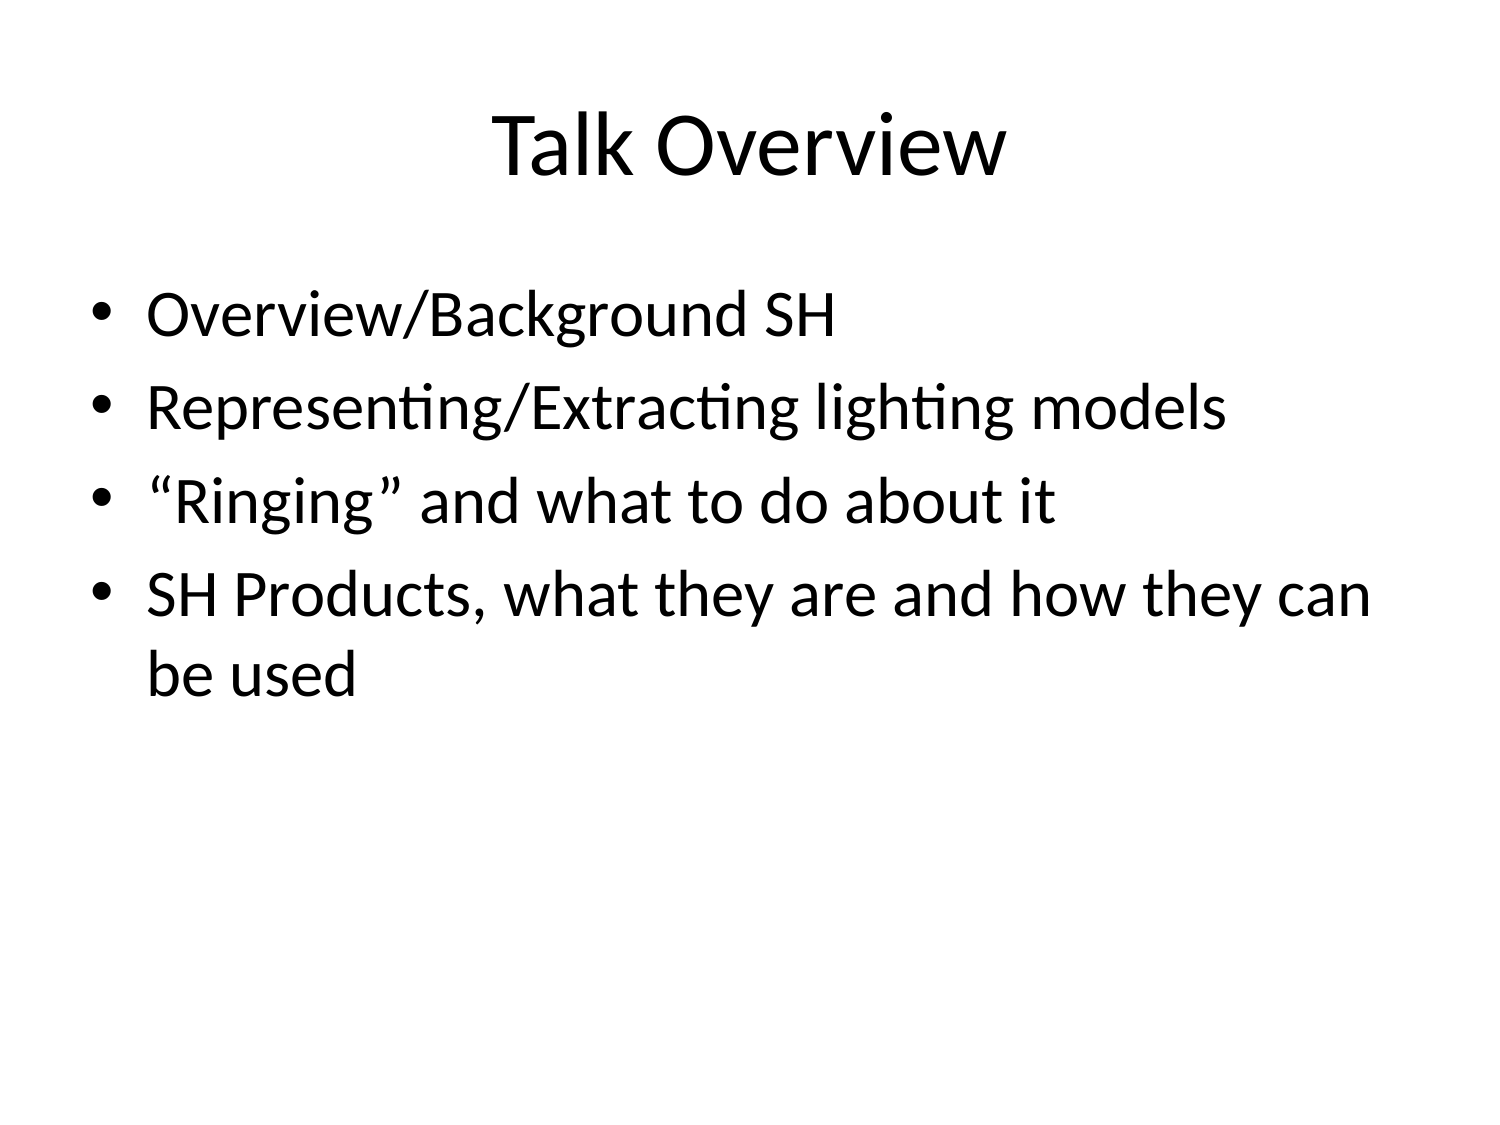

# Talk Overview
Overview/Background SH
Representing/Extracting lighting models
“Ringing” and what to do about it
SH Products, what they are and how they can be used